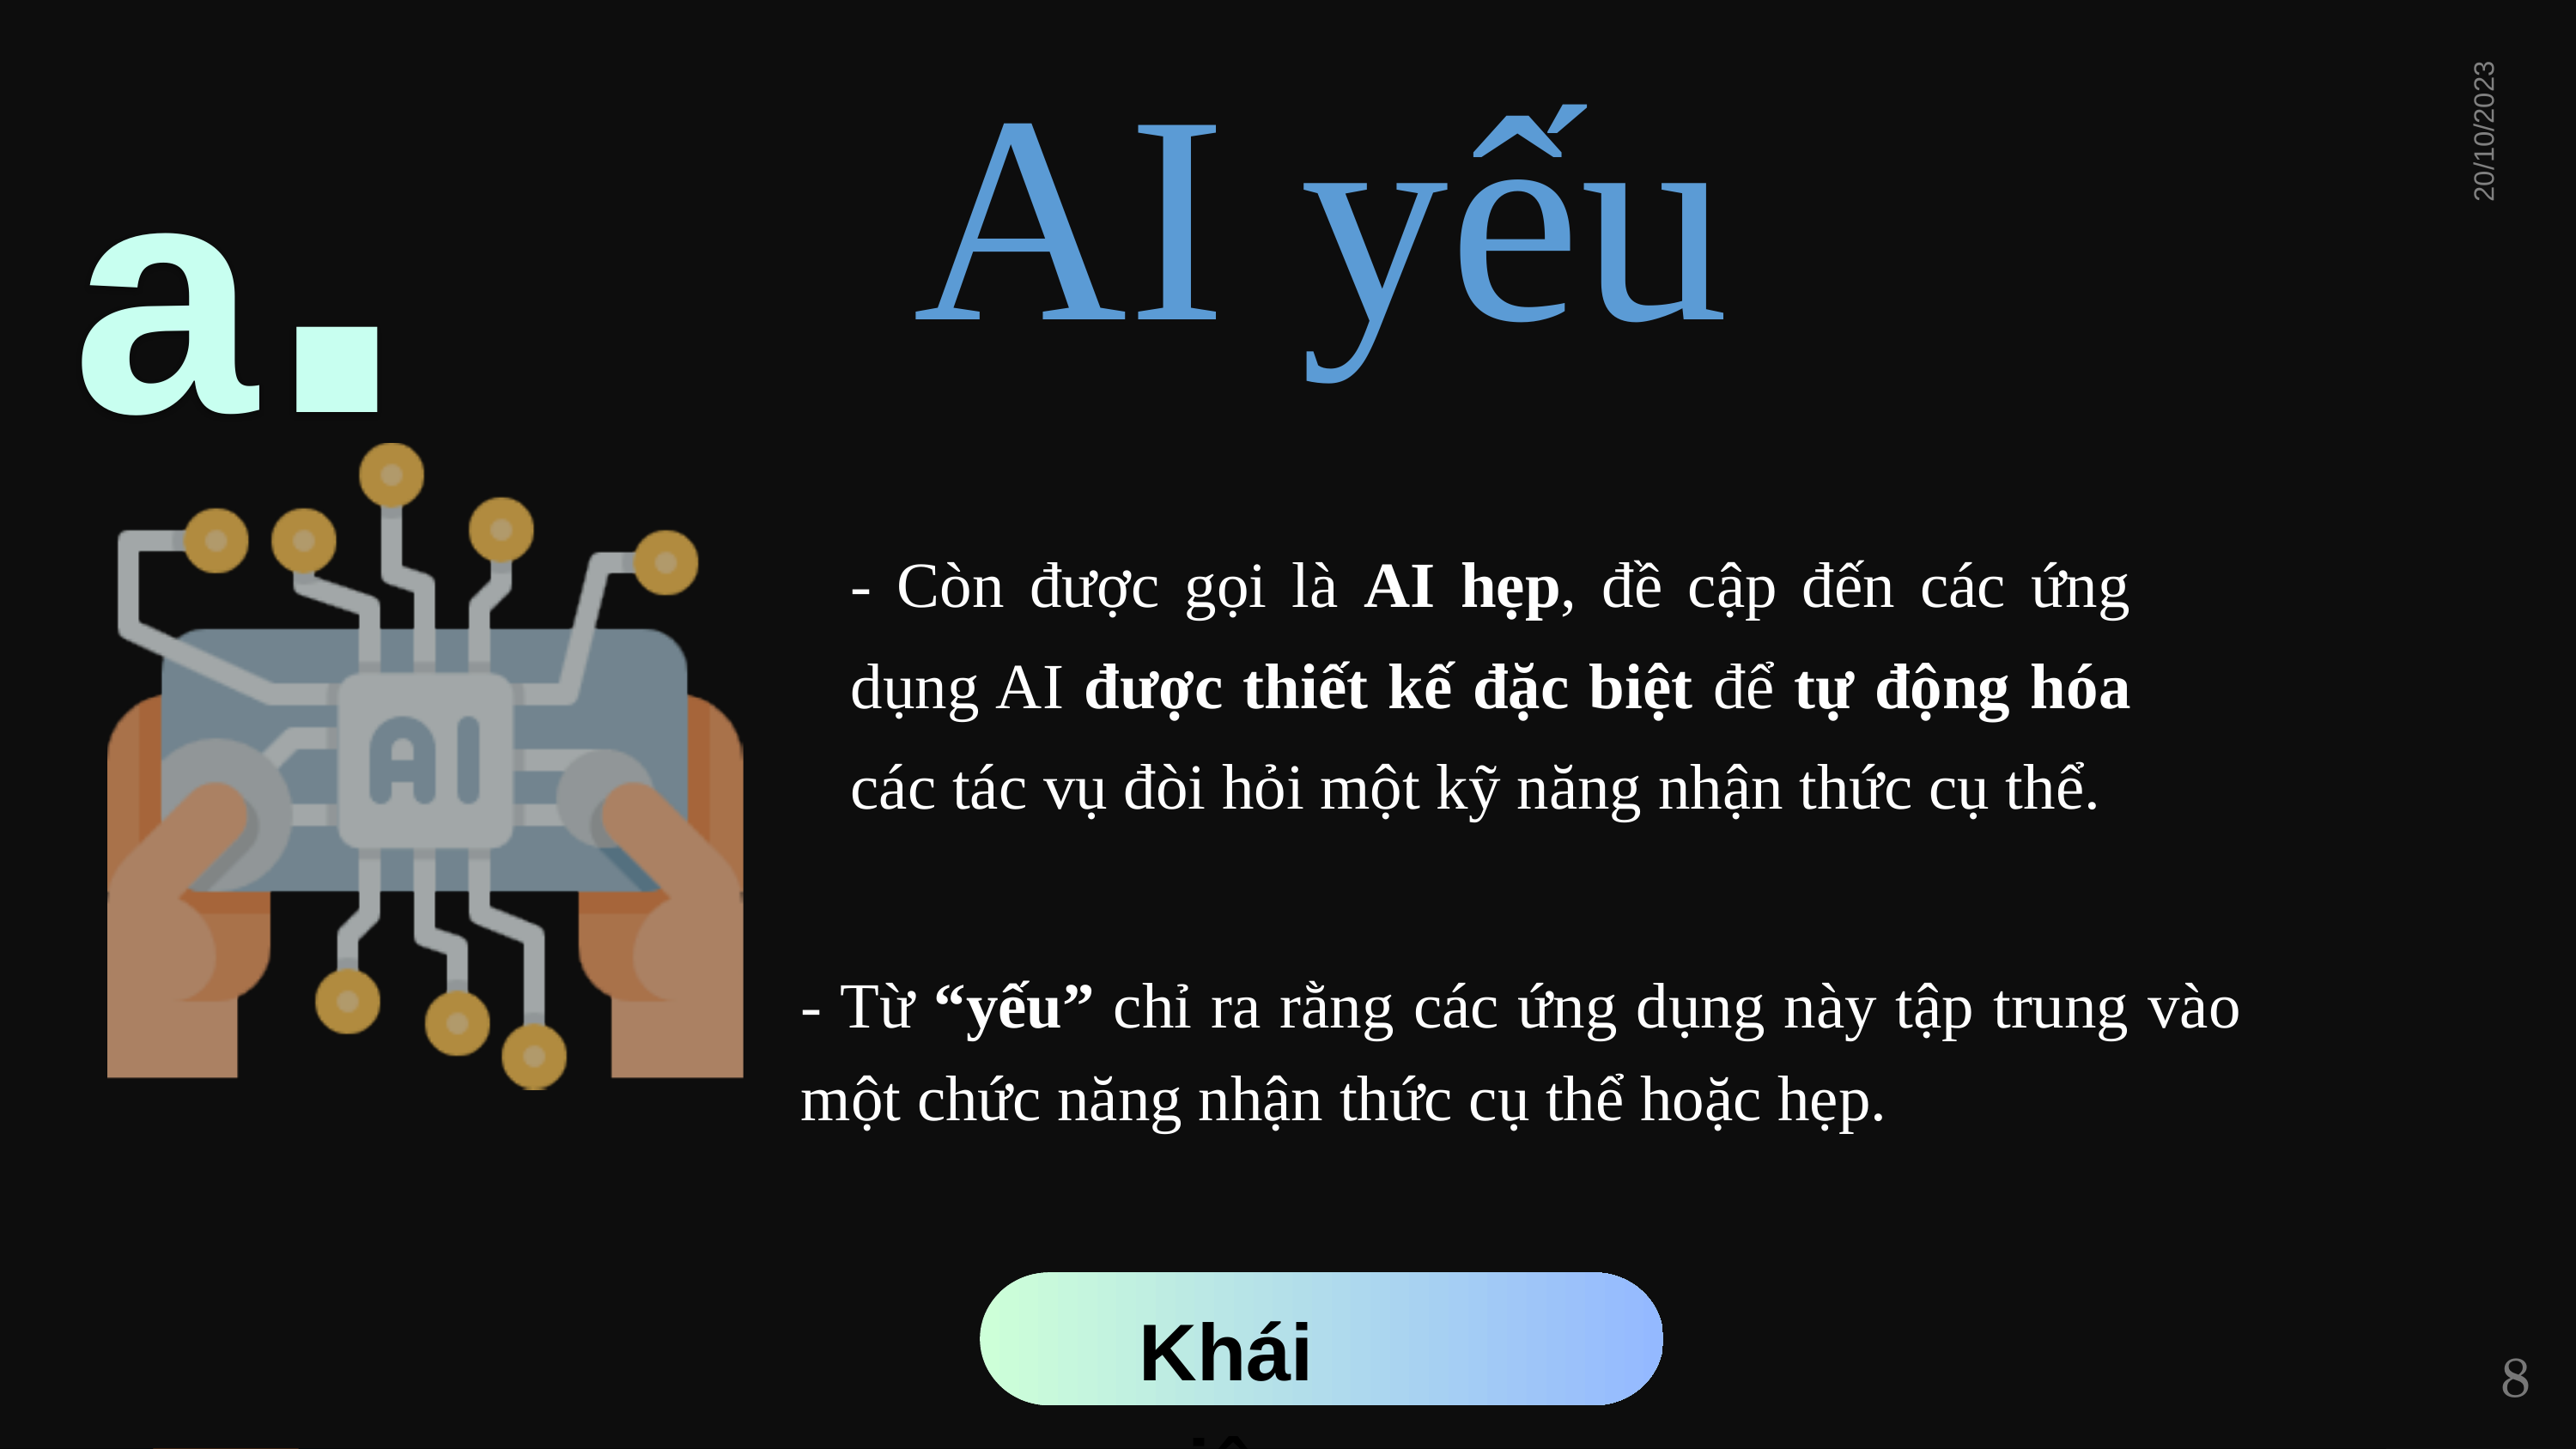

a.
AI yếu
20/10/2023

- Còn được gọi là AI hẹp, đề cập đến các ứng dụng AI được thiết kế đặc biệt để tự động hóa các tác vụ đòi hỏi một kỹ năng nhận thức cụ thể.
Nhóm K2S
- Từ “yếu” chỉ ra rằng các ứng dụng này tập trung vào một chức năng nhận thức cụ thể hoặc hẹp.

Khái niệm:
8